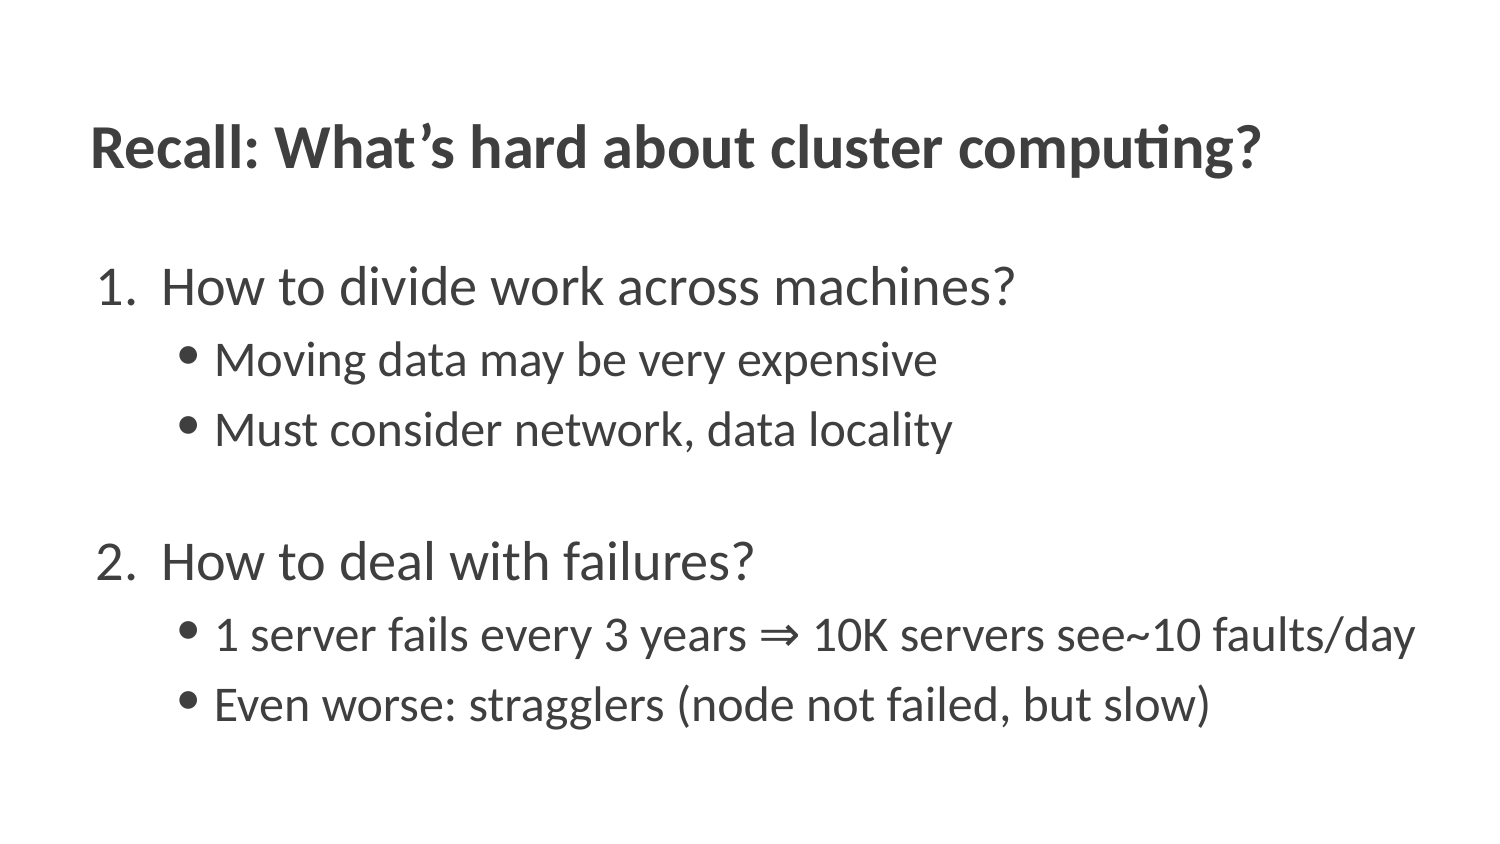

# Recall: What’s hard about cluster computing?
How to divide work across machines?
Moving data may be very expensive
Must consider network, data locality

How to deal with failures?
1 server fails every 3 years ⇒ 10K servers see~10 faults/day
Even worse: stragglers (node not failed, but slow)